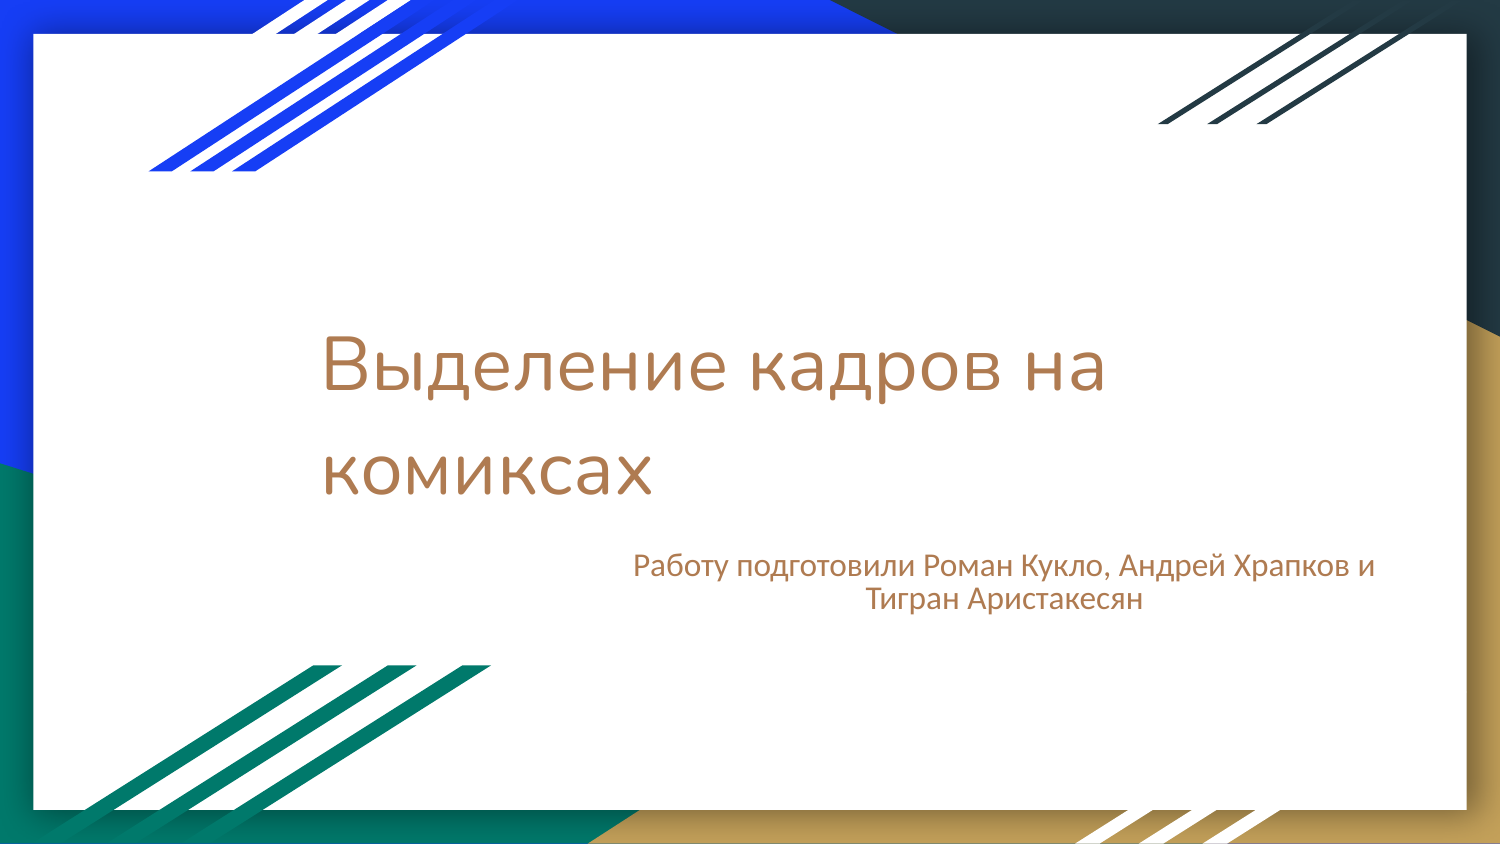

# Выделение кадров на комиксах

Работу подготовили Роман Кукло, Андрей Храпков и Тигран Аристакесян